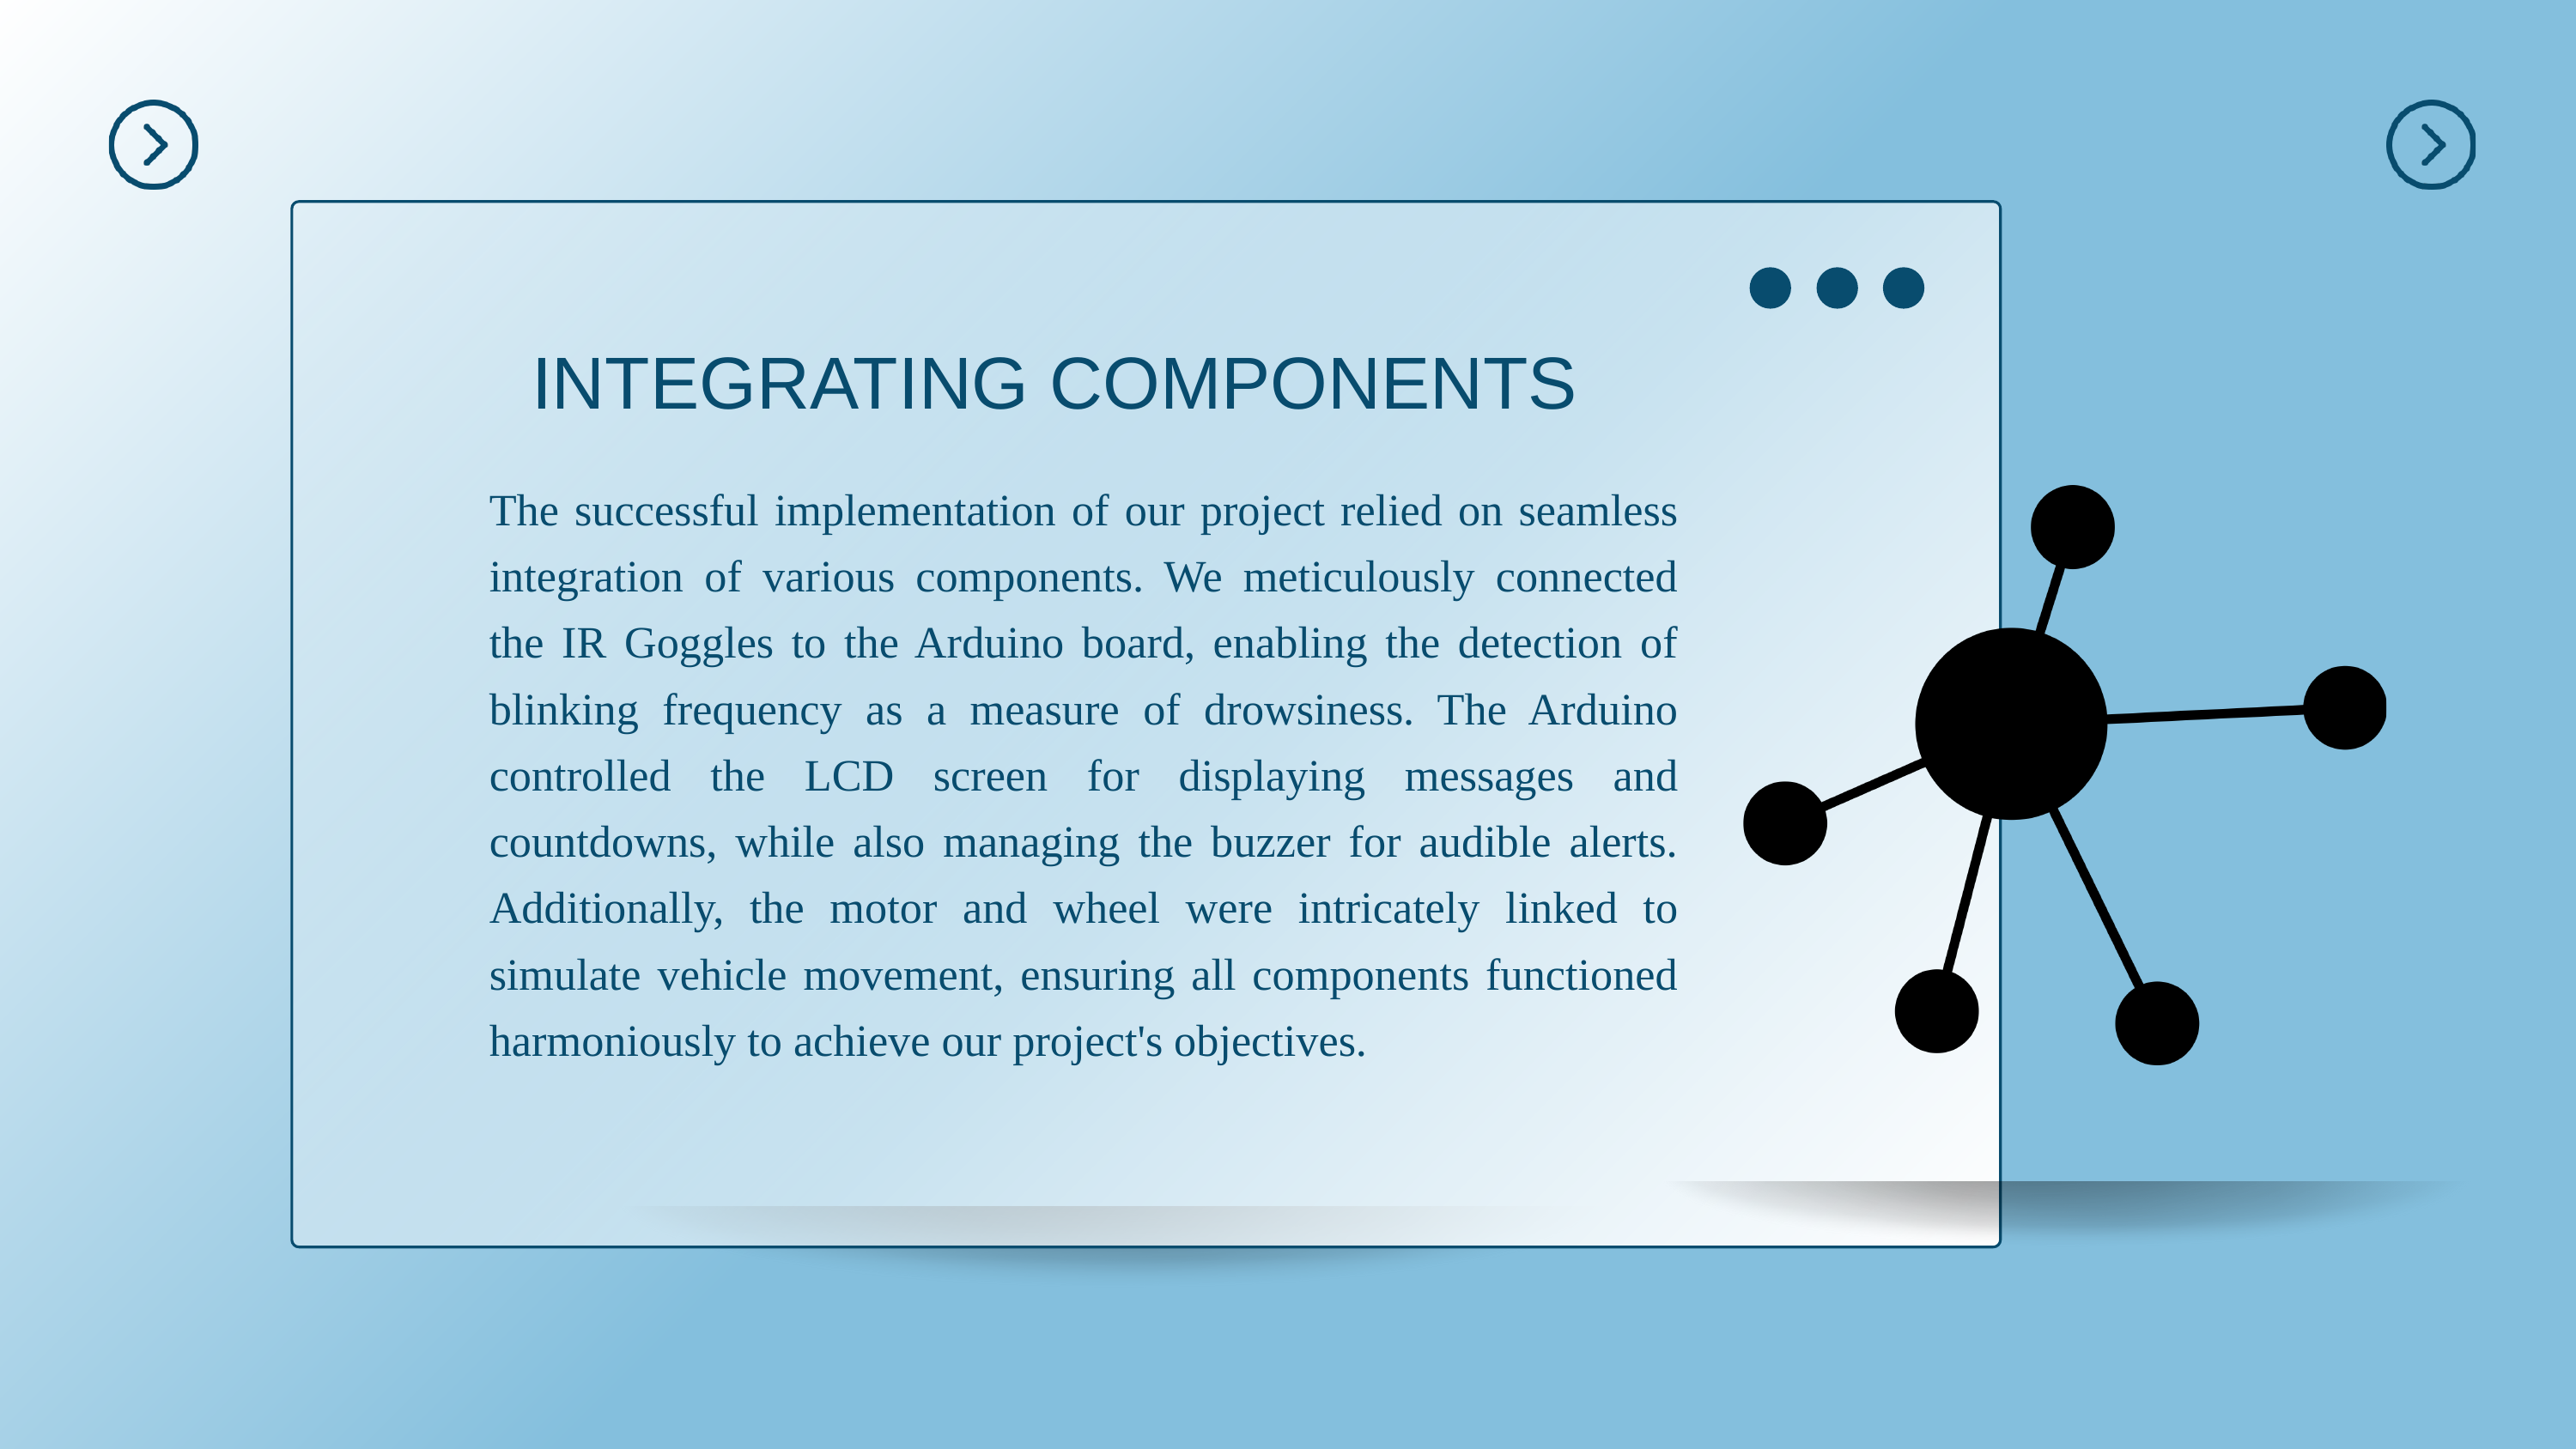

INTEGRATING COMPONENTS
The successful implementation of our project relied on seamless integration of various components. We meticulously connected the IR Goggles to the Arduino board, enabling the detection of blinking frequency as a measure of drowsiness. The Arduino controlled the LCD screen for displaying messages and countdowns, while also managing the buzzer for audible alerts. Additionally, the motor and wheel were intricately linked to simulate vehicle movement, ensuring all components functioned harmoniously to achieve our project's objectives.